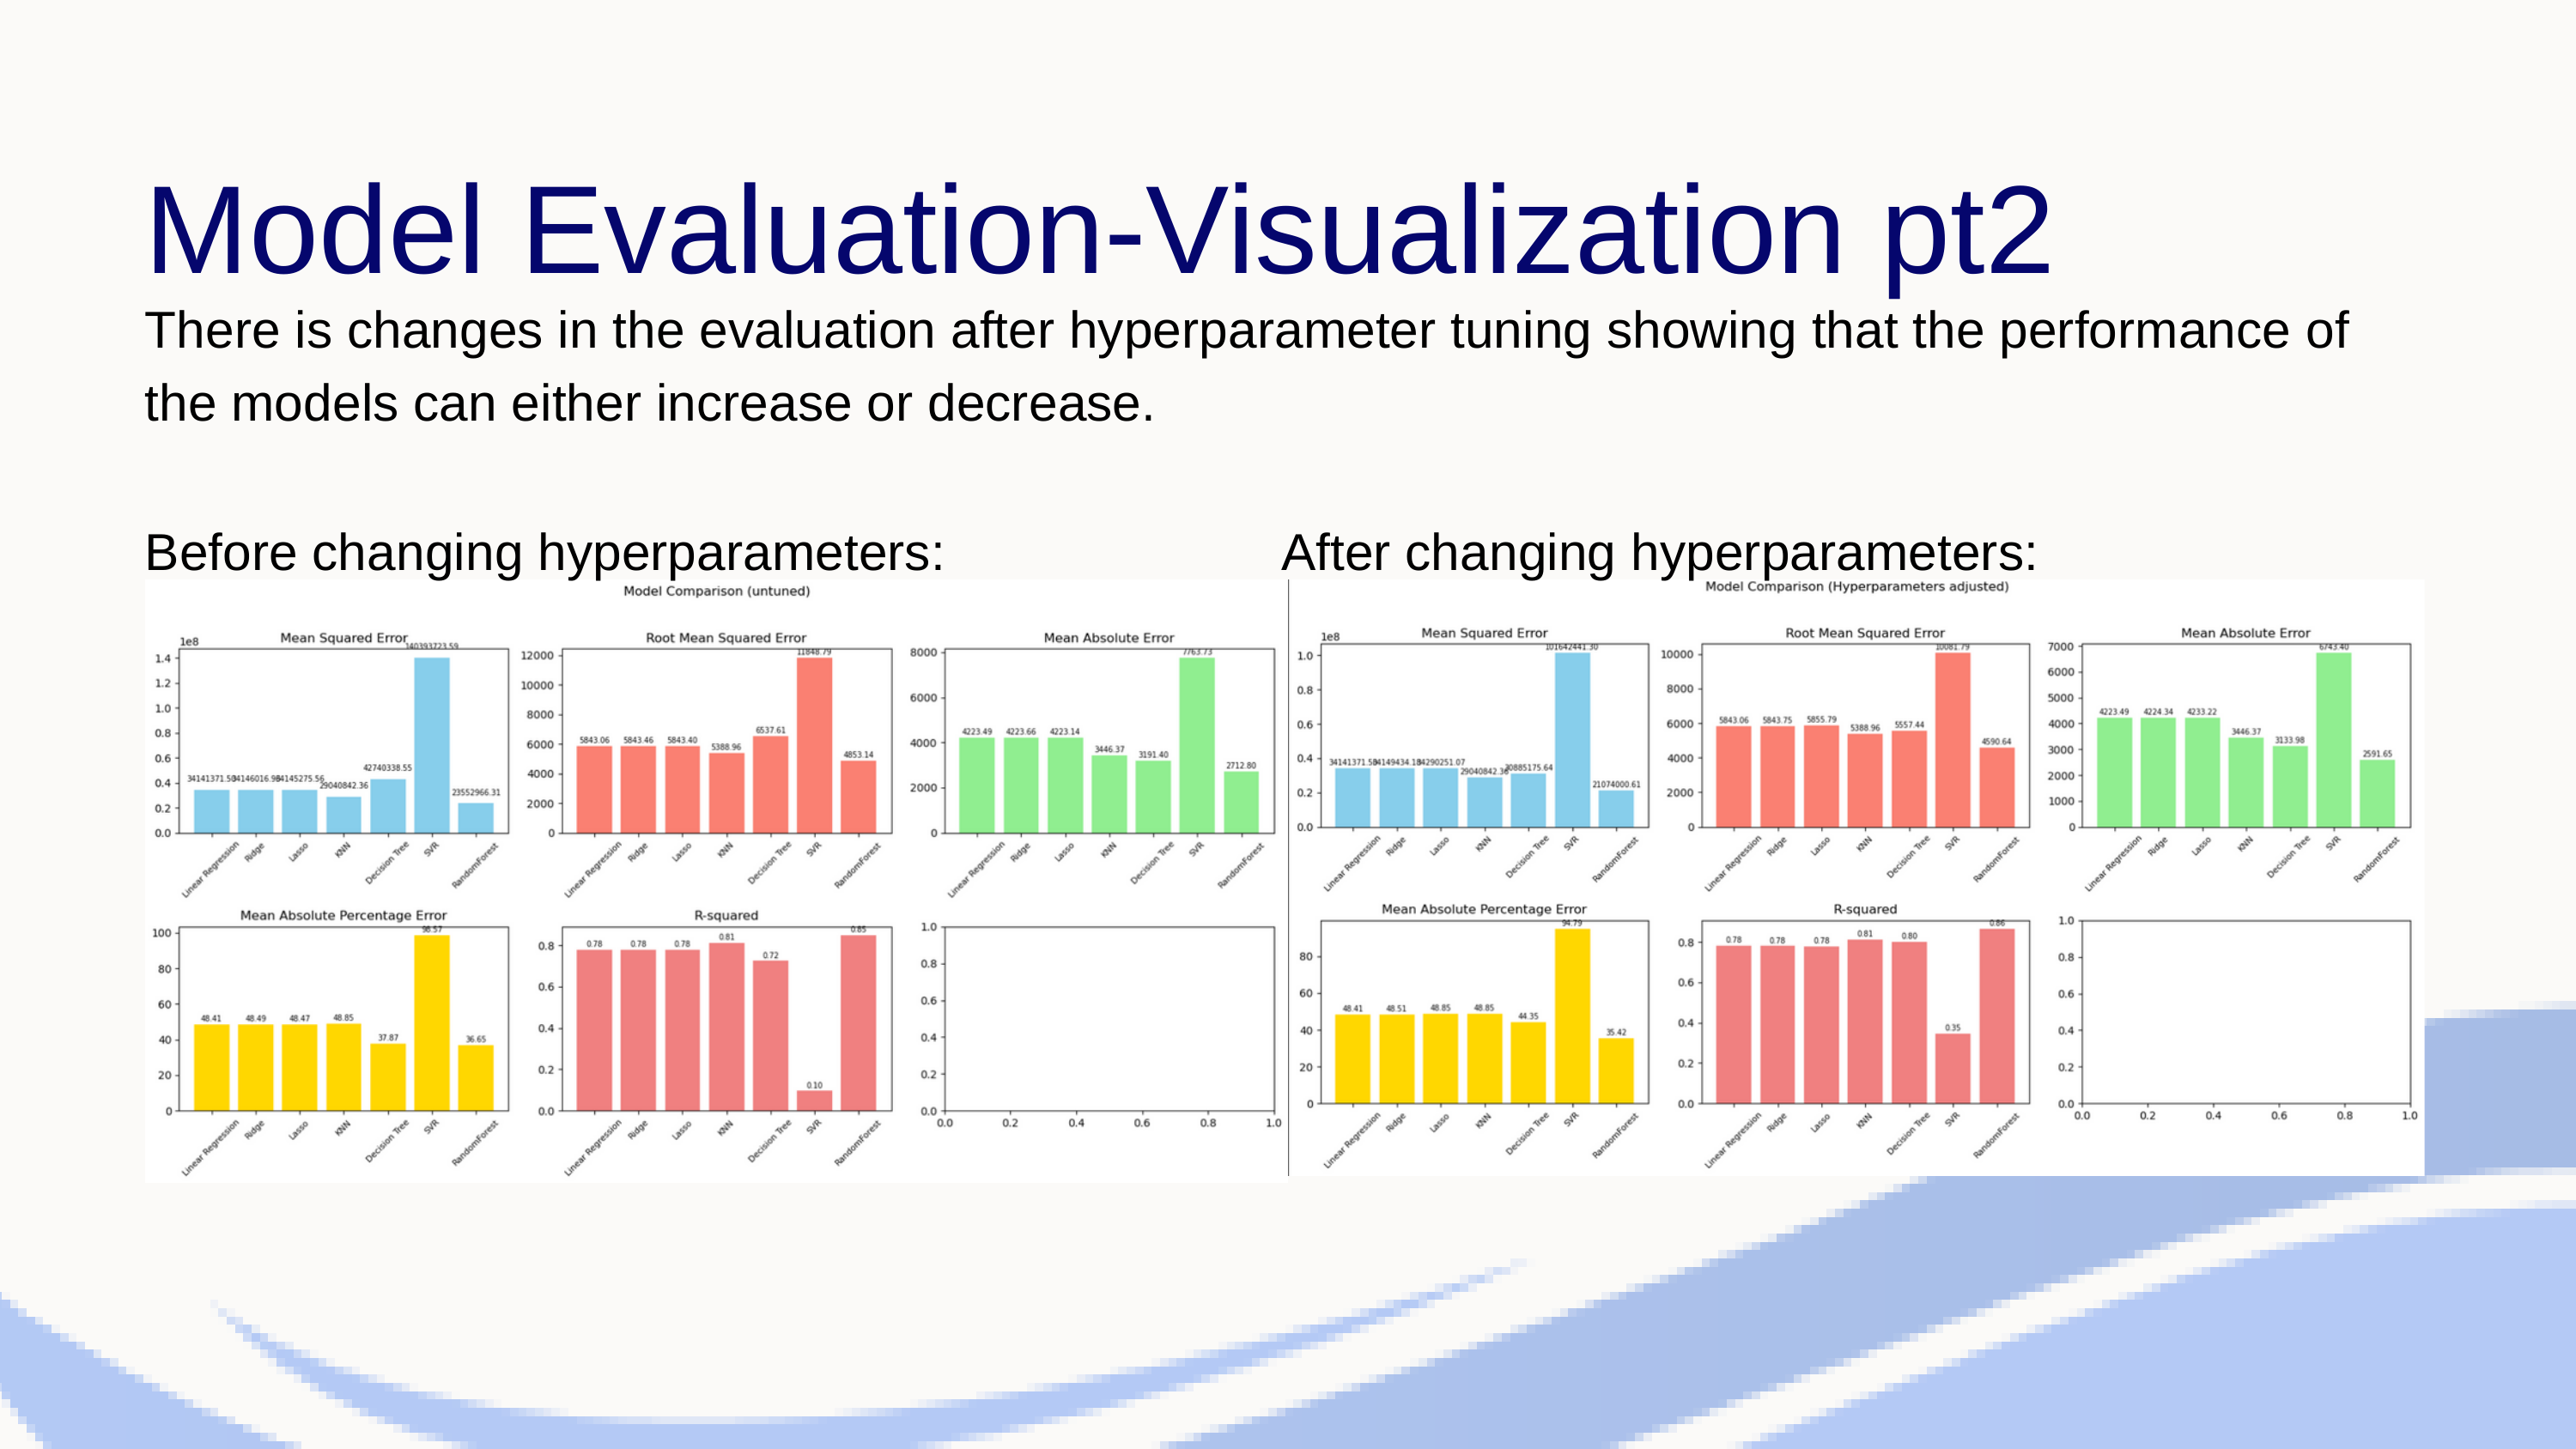

Model Evaluation-Visualization pt2
There is changes in the evaluation after hyperparameter tuning showing that the performance of the models can either increase or decrease.
Before changing hyperparameters:
After changing hyperparameters: